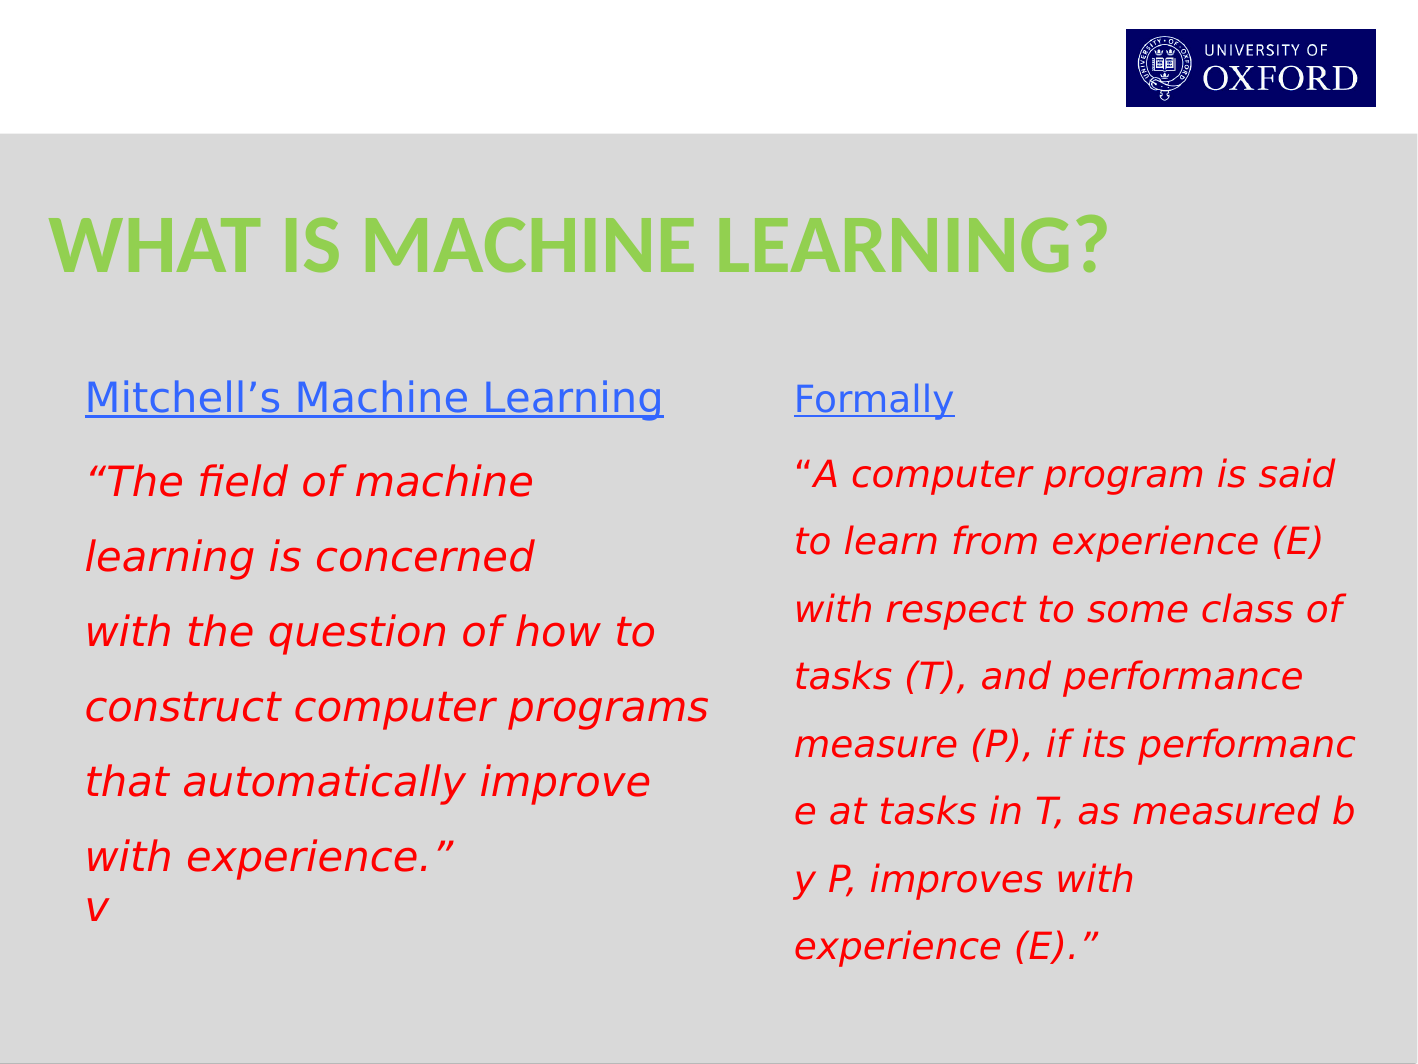

What is Machine Learning?
Mitchell’s Machine Learning
“The field of machine learning is concerned with the question of how to construct computer programs that automatically improve with experience.”
v
Formally
“A computer program is said to learn from experience (E) with respect to some class of tasks (T), and performance measure (P), if its performance at tasks in T, as measured by P, improves with experience (E).”